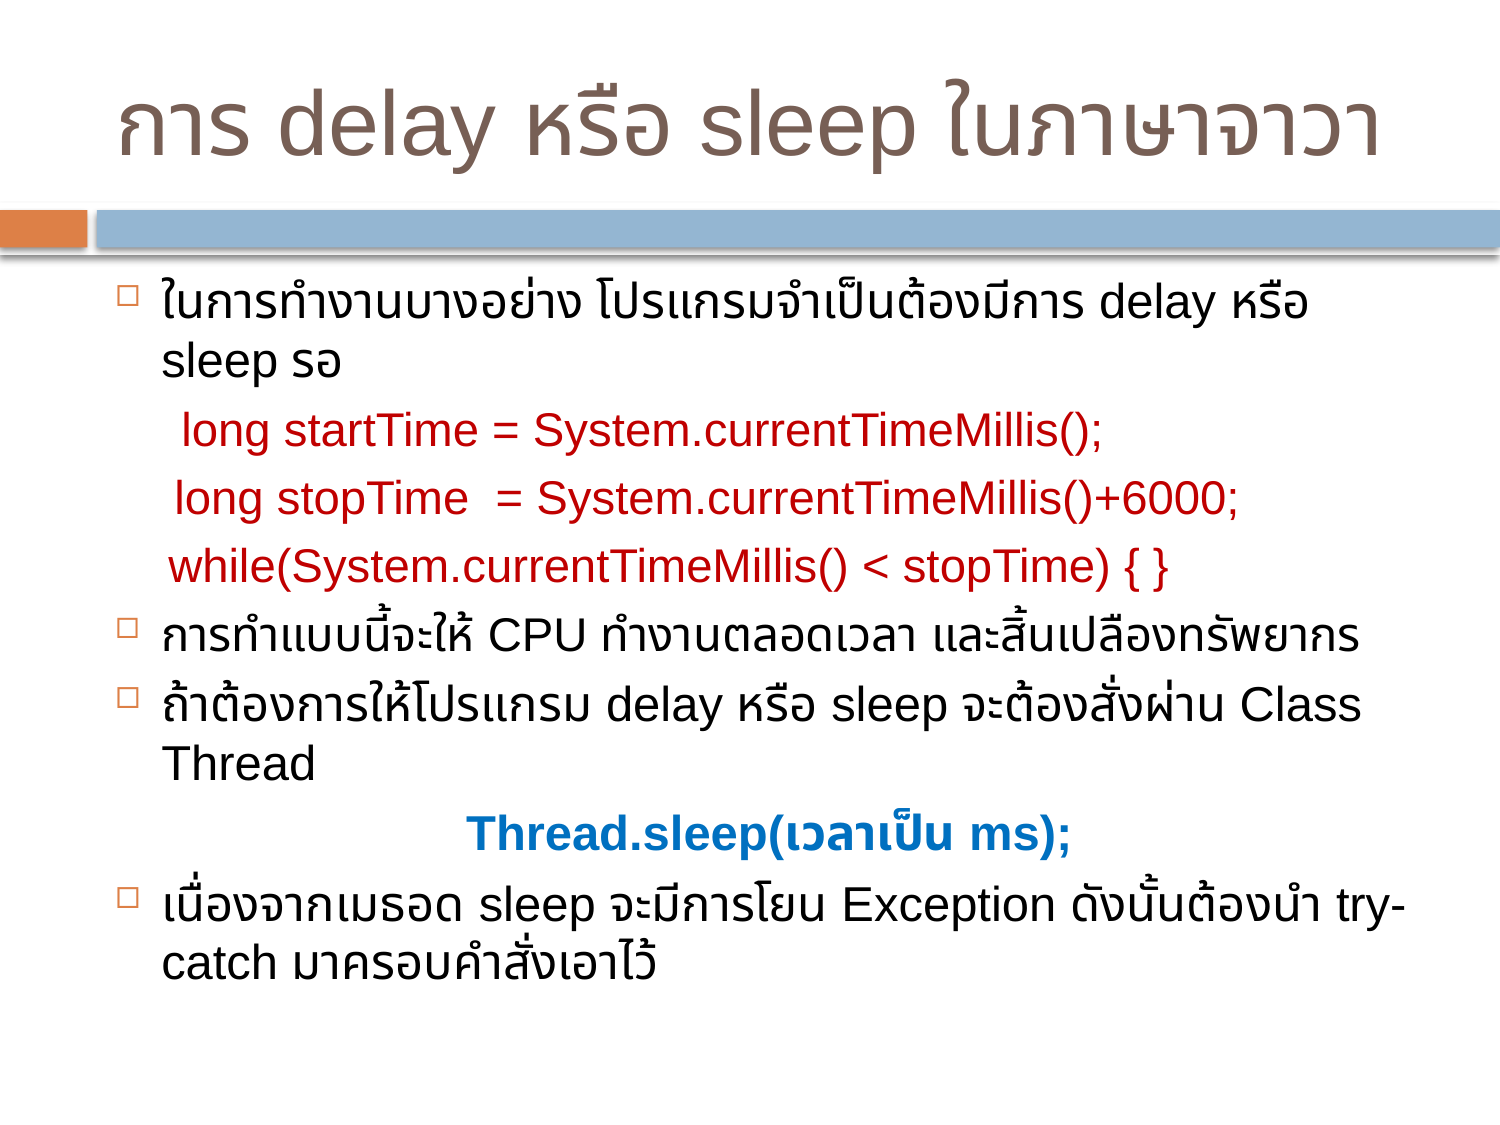

# การ delay หรือ sleep ในภาษาจาวา
ในการทำงานบางอย่าง โปรแกรมจำเป็นต้องมีการ delay หรือ sleep รอ
     long startTime = System.currentTimeMillis();
	 long stopTime  = System.currentTimeMillis()+6000;
    while(System.currentTimeMillis() < stopTime) { }
การทำแบบนี้จะให้ CPU ทำงานตลอดเวลา และสิ้นเปลืองทรัพยากร
ถ้าต้องการให้โปรแกรม delay หรือ sleep จะต้องสั่งผ่าน Class Thread
Thread.sleep(เวลาเป็น ms);
เนื่องจากเมธอด sleep จะมีการโยน Exception ดังนั้นต้องนำ try-catch มาครอบคำสั่งเอาไว้